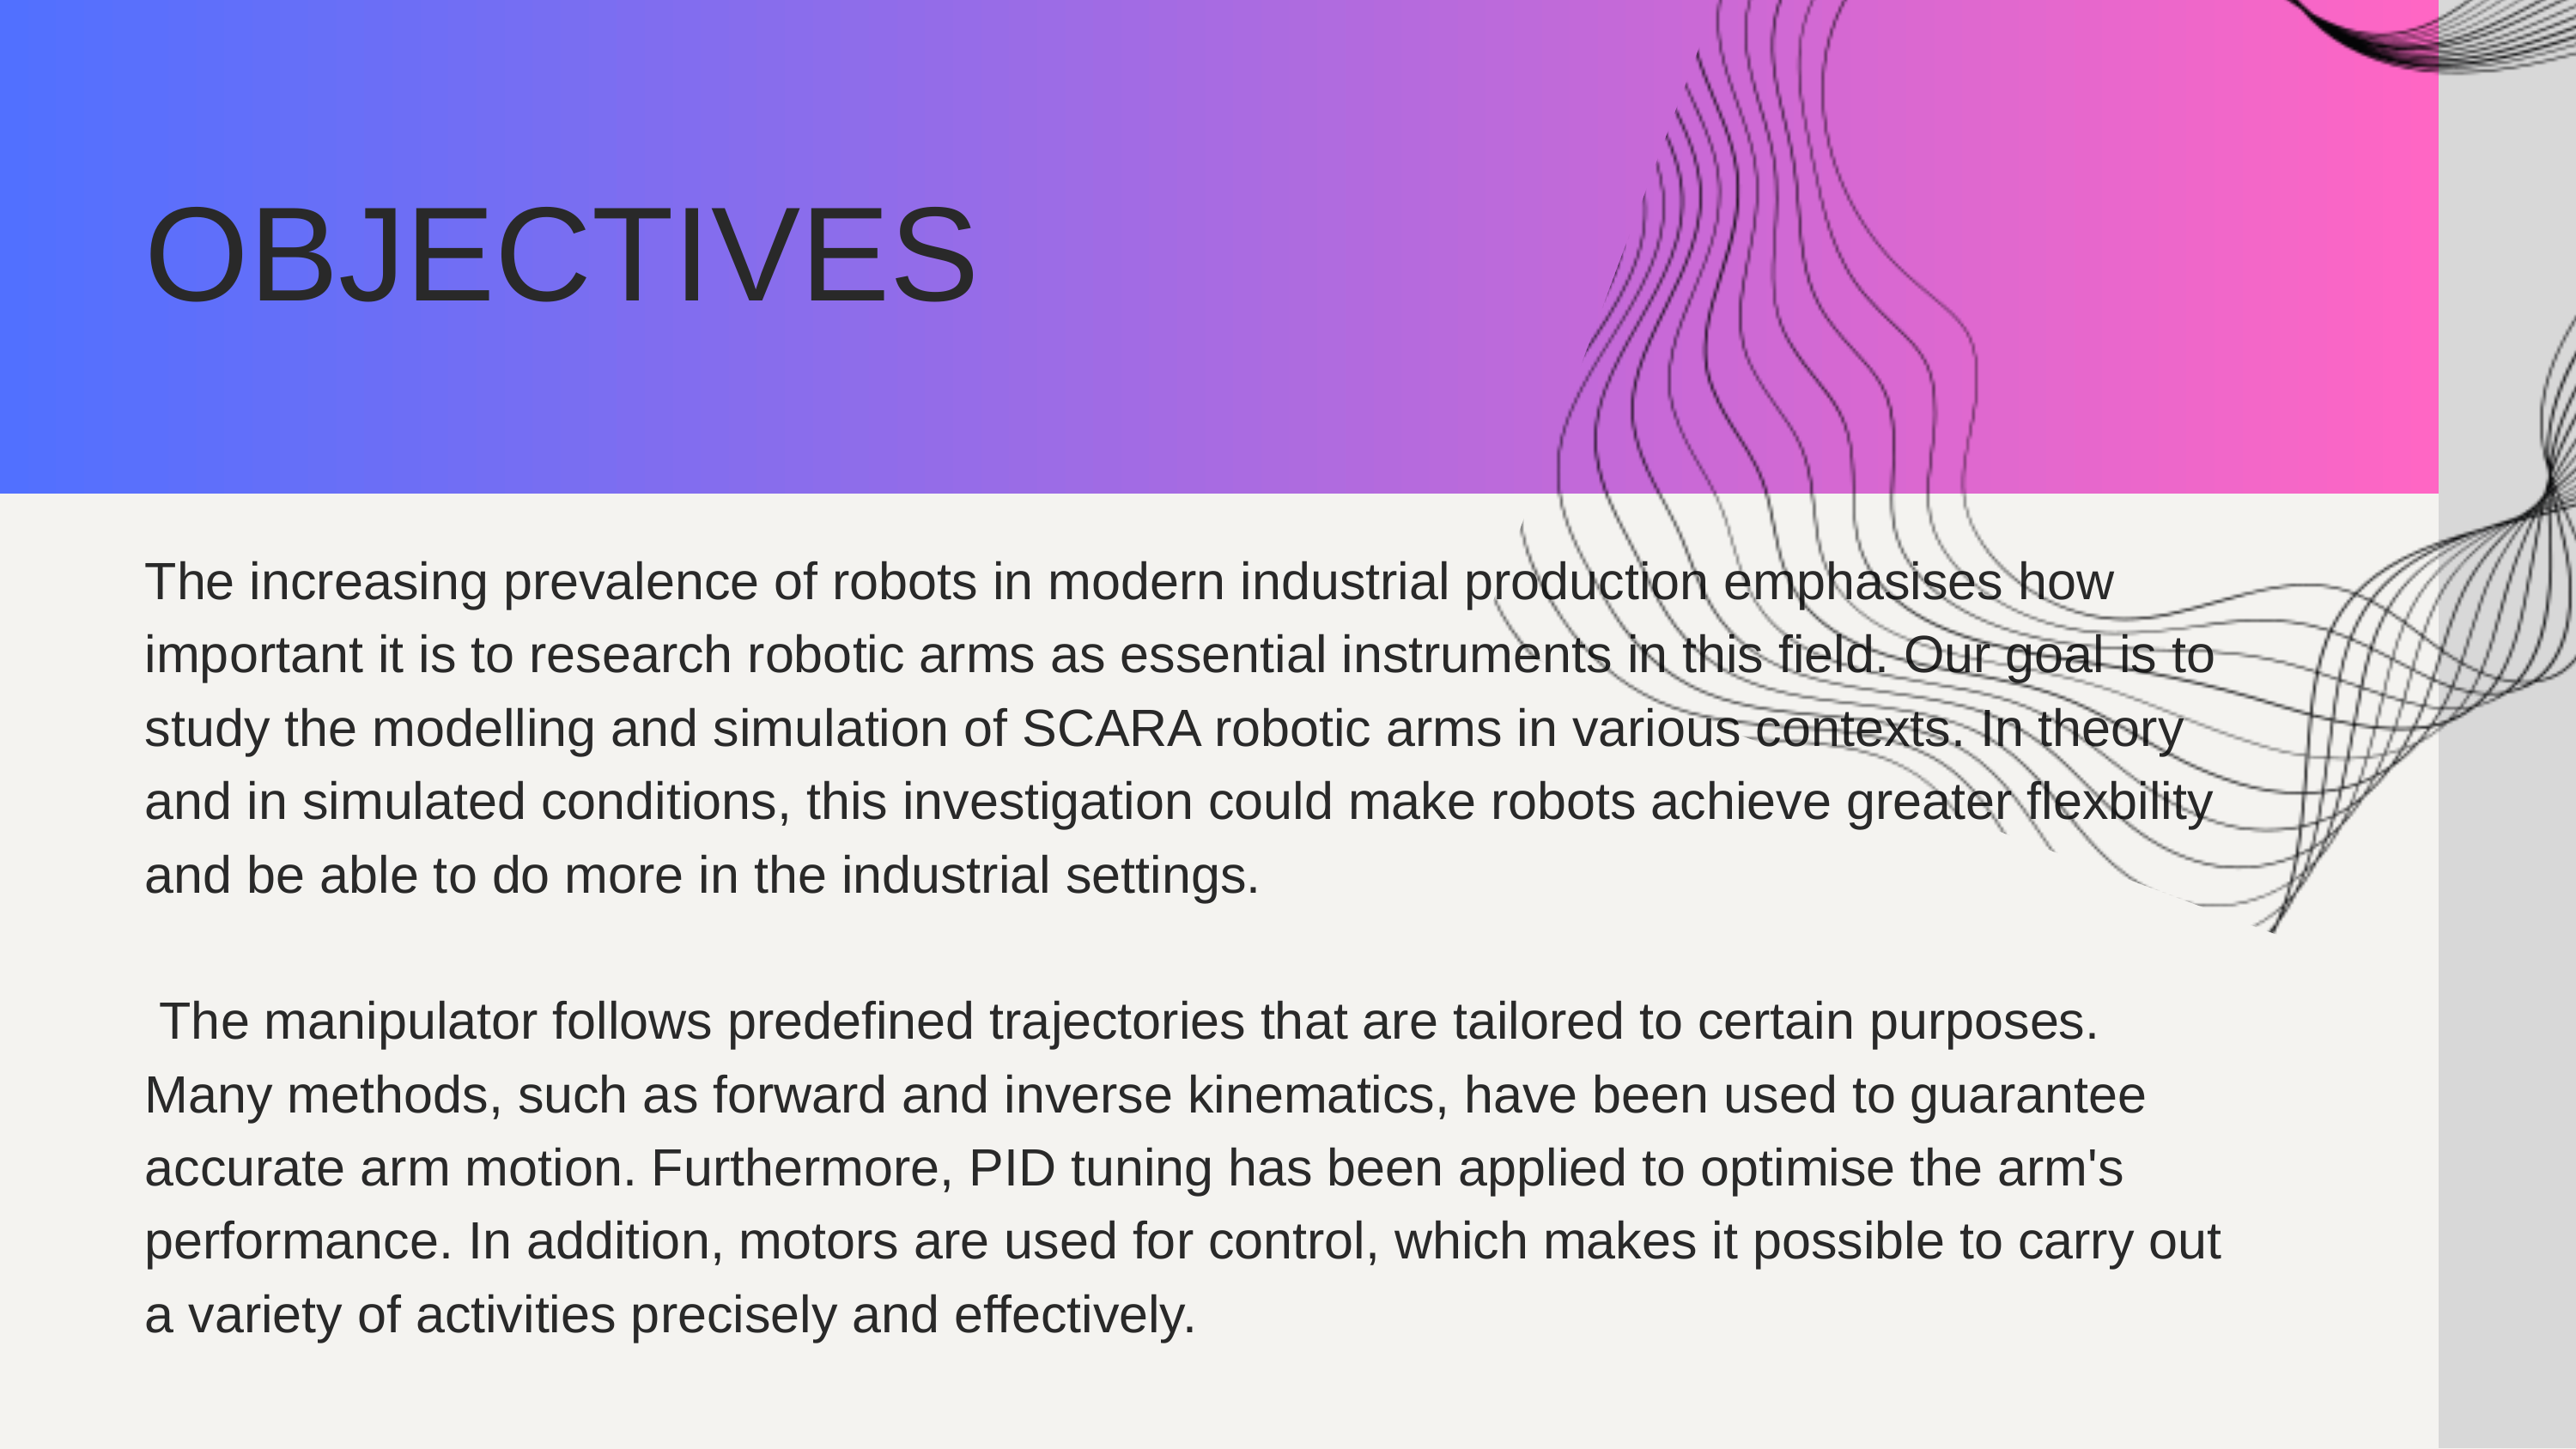

OBJECTIVES
The increasing prevalence of robots in modern industrial production emphasises how important it is to research robotic arms as essential instruments in this field. Our goal is to study the modelling and simulation of SCARA robotic arms in various contexts. In theory and in simulated conditions, this investigation could make robots achieve greater flexbility and be able to do more in the industrial settings.

 The manipulator follows predefined trajectories that are tailored to certain purposes. Many methods, such as forward and inverse kinematics, have been used to guarantee accurate arm motion. Furthermore, PID tuning has been applied to optimise the arm's performance. In addition, motors are used for control, which makes it possible to carry out a variety of activities precisely and effectively.